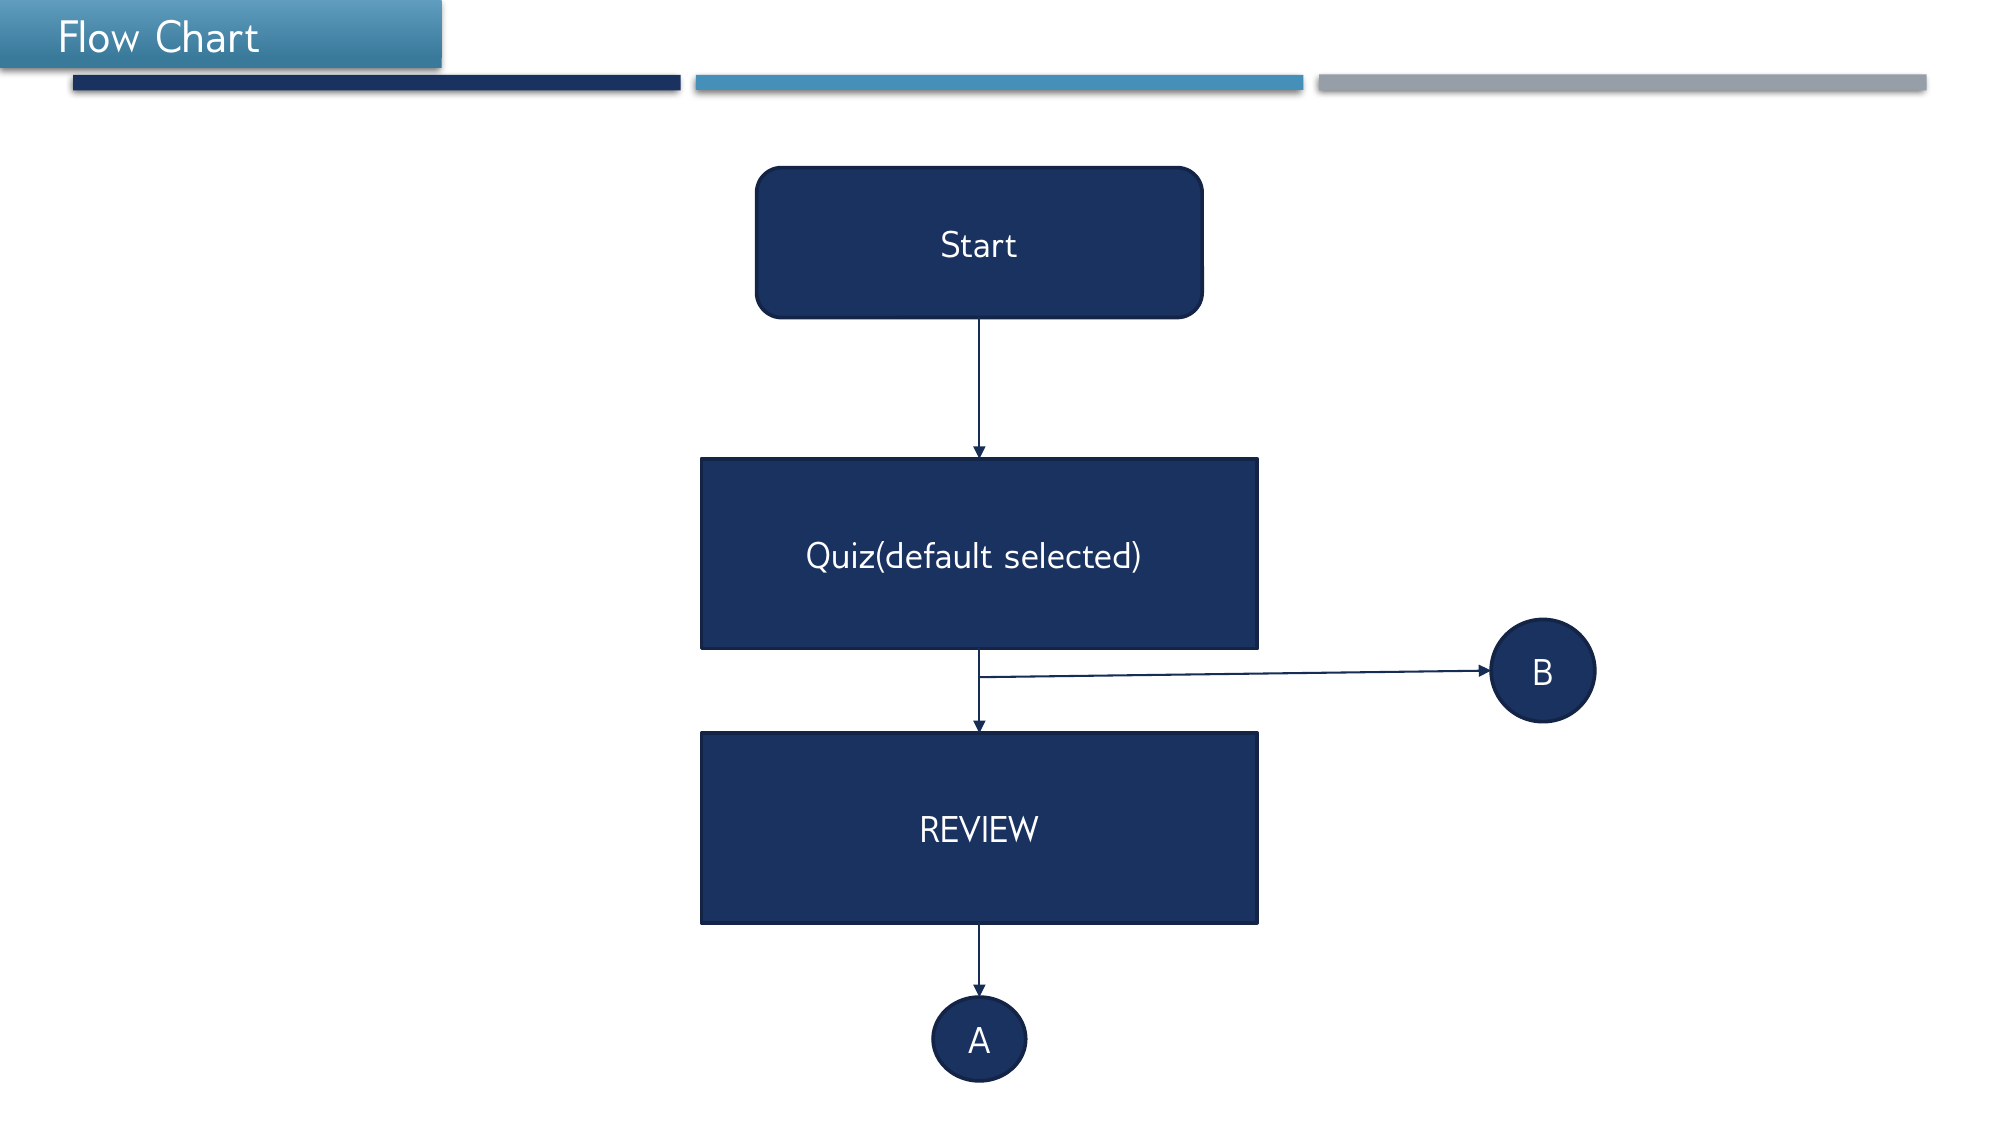

Flow Chart
Start
Quiz(default selected)
B
REVIEW
A